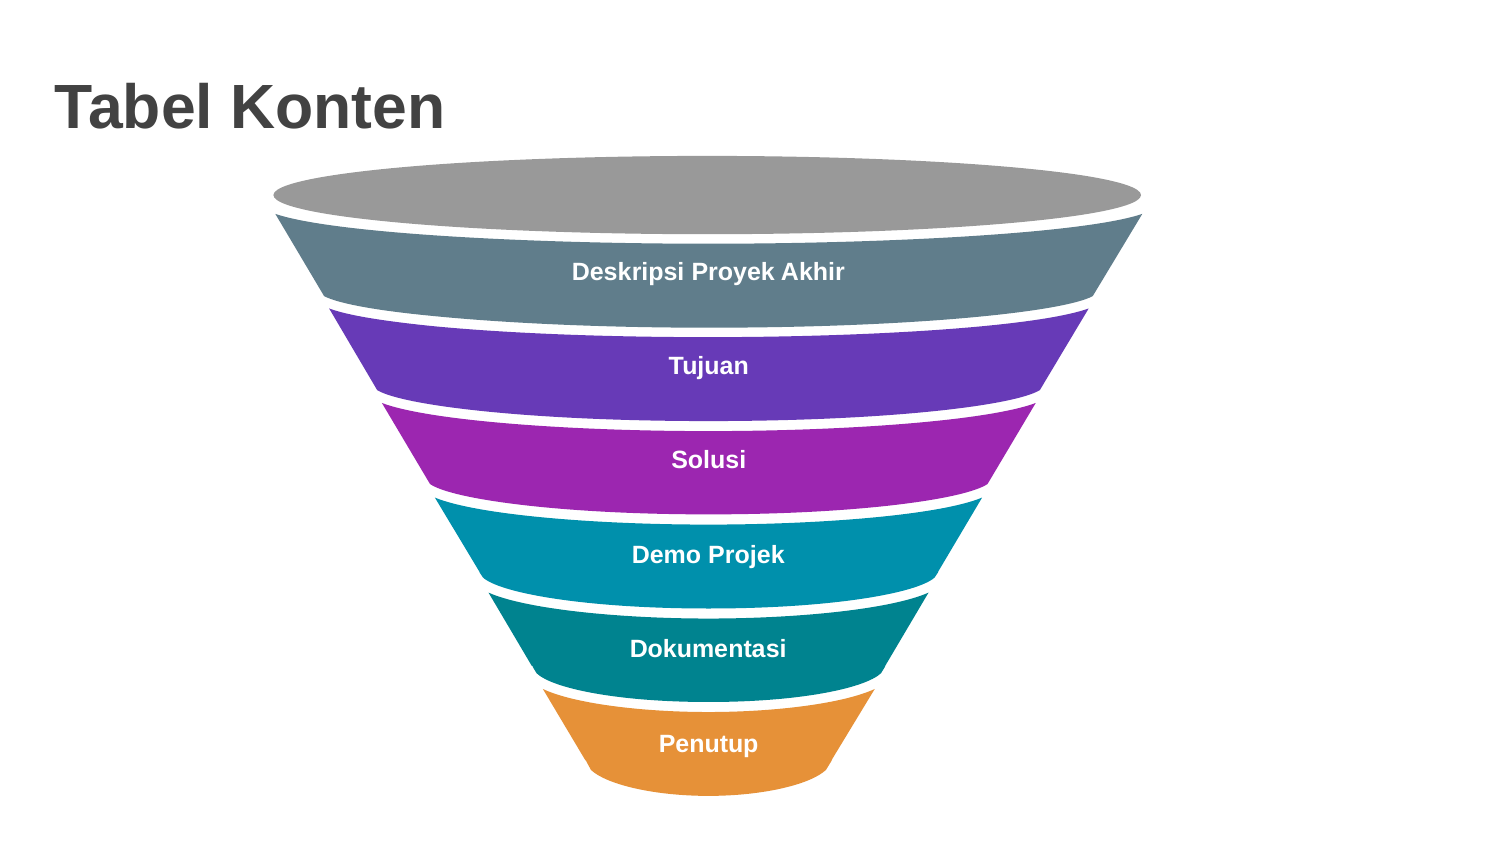

# Tabel Konten

Deskripsi Proyek Akhir
Tujuan
Solusi
Demo Projek
Dokumentasi
Penutup
3